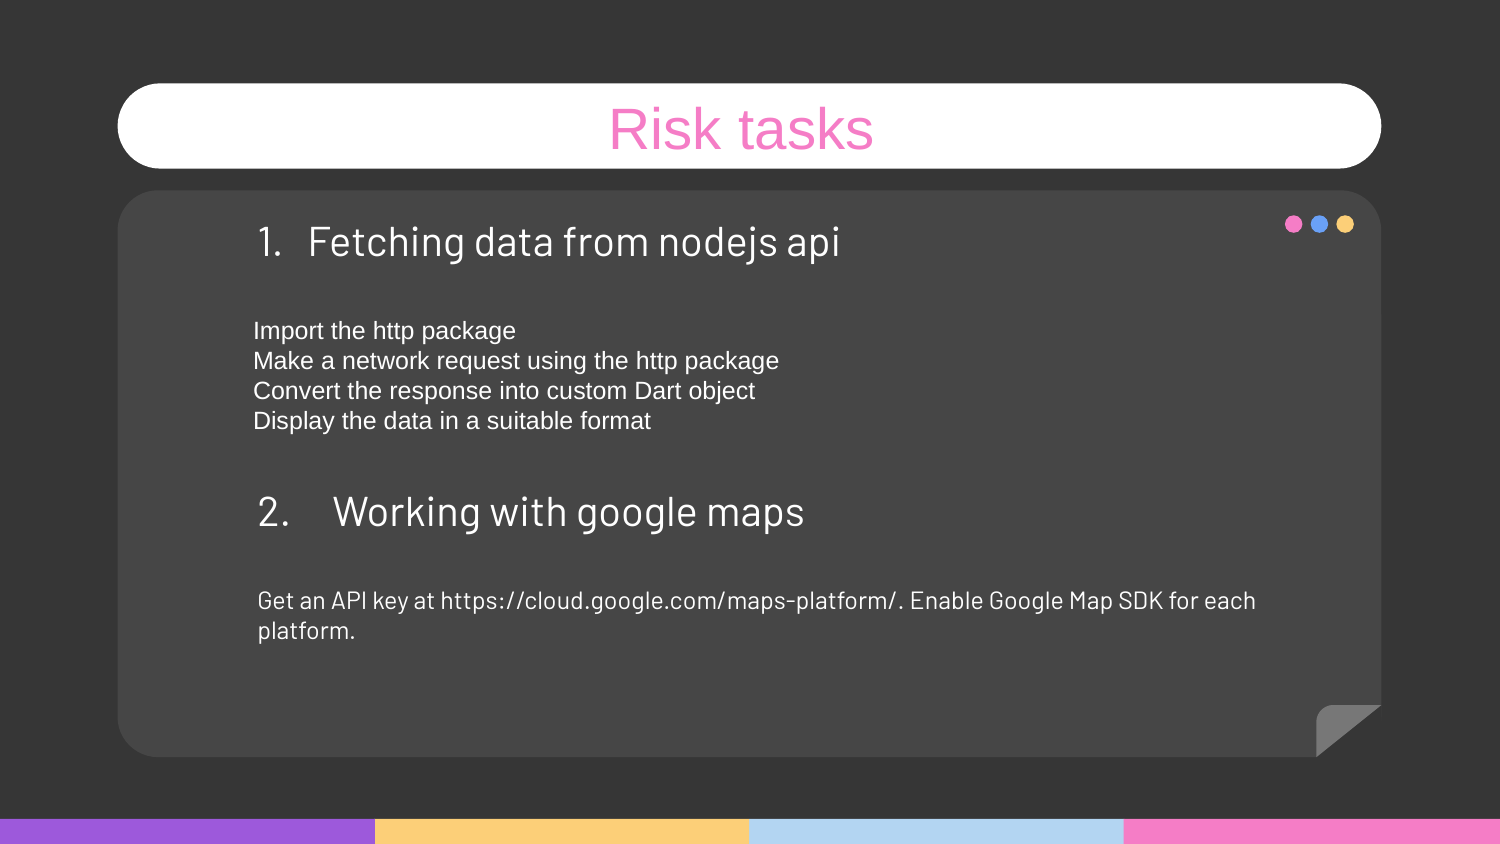

# Risk tasks
Fetching data from nodejs api

Import the http package
Make a network request using the http package
Convert the response into custom Dart object
Display the data in a suitable format

Working with google maps

Get an API key at https://cloud.google.com/maps-platform/. Enable Google Map SDK for each platform.